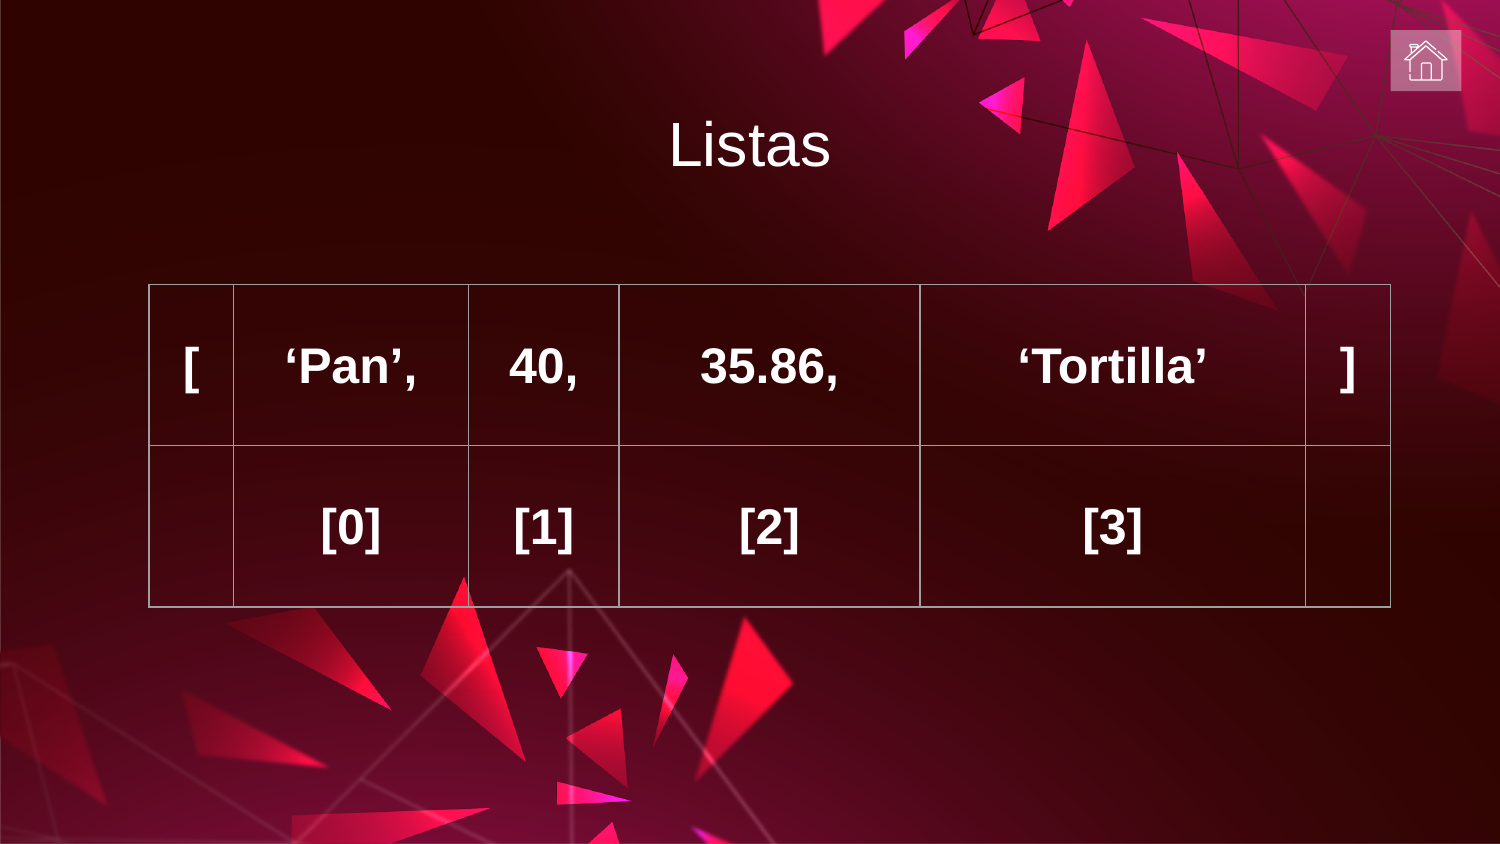

# Listas
| [ | ‘Pan’, | 40, | 35.86, | ‘Tortilla’ | ] |
| --- | --- | --- | --- | --- | --- |
|  | [0] | [1] | [2] | [3] |  |